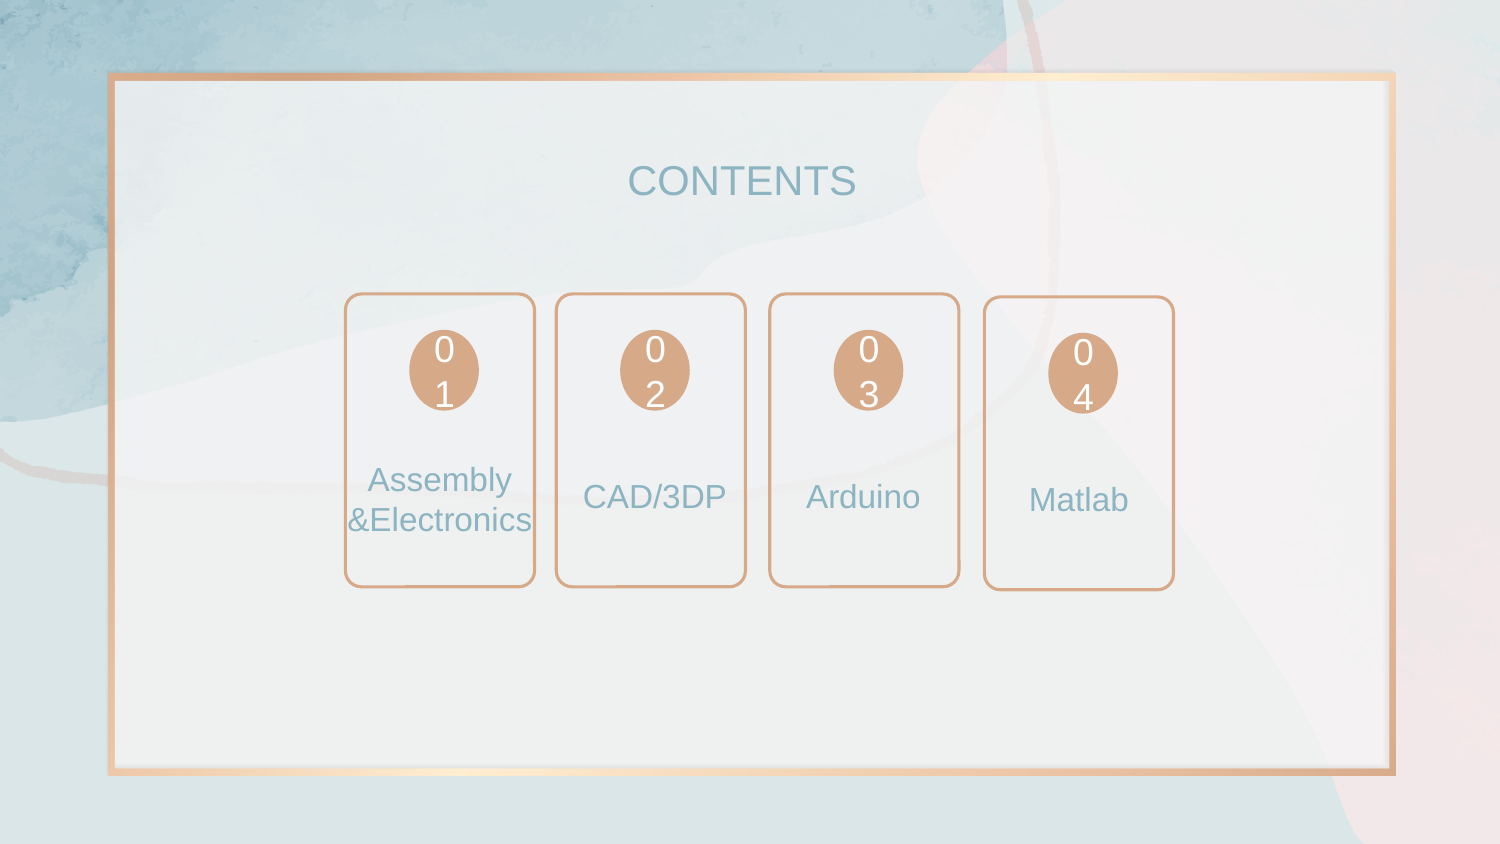

CONTENTS

01
CAD/3DP

02
Arduino

03
Matlab

04

Assembly &Electronics